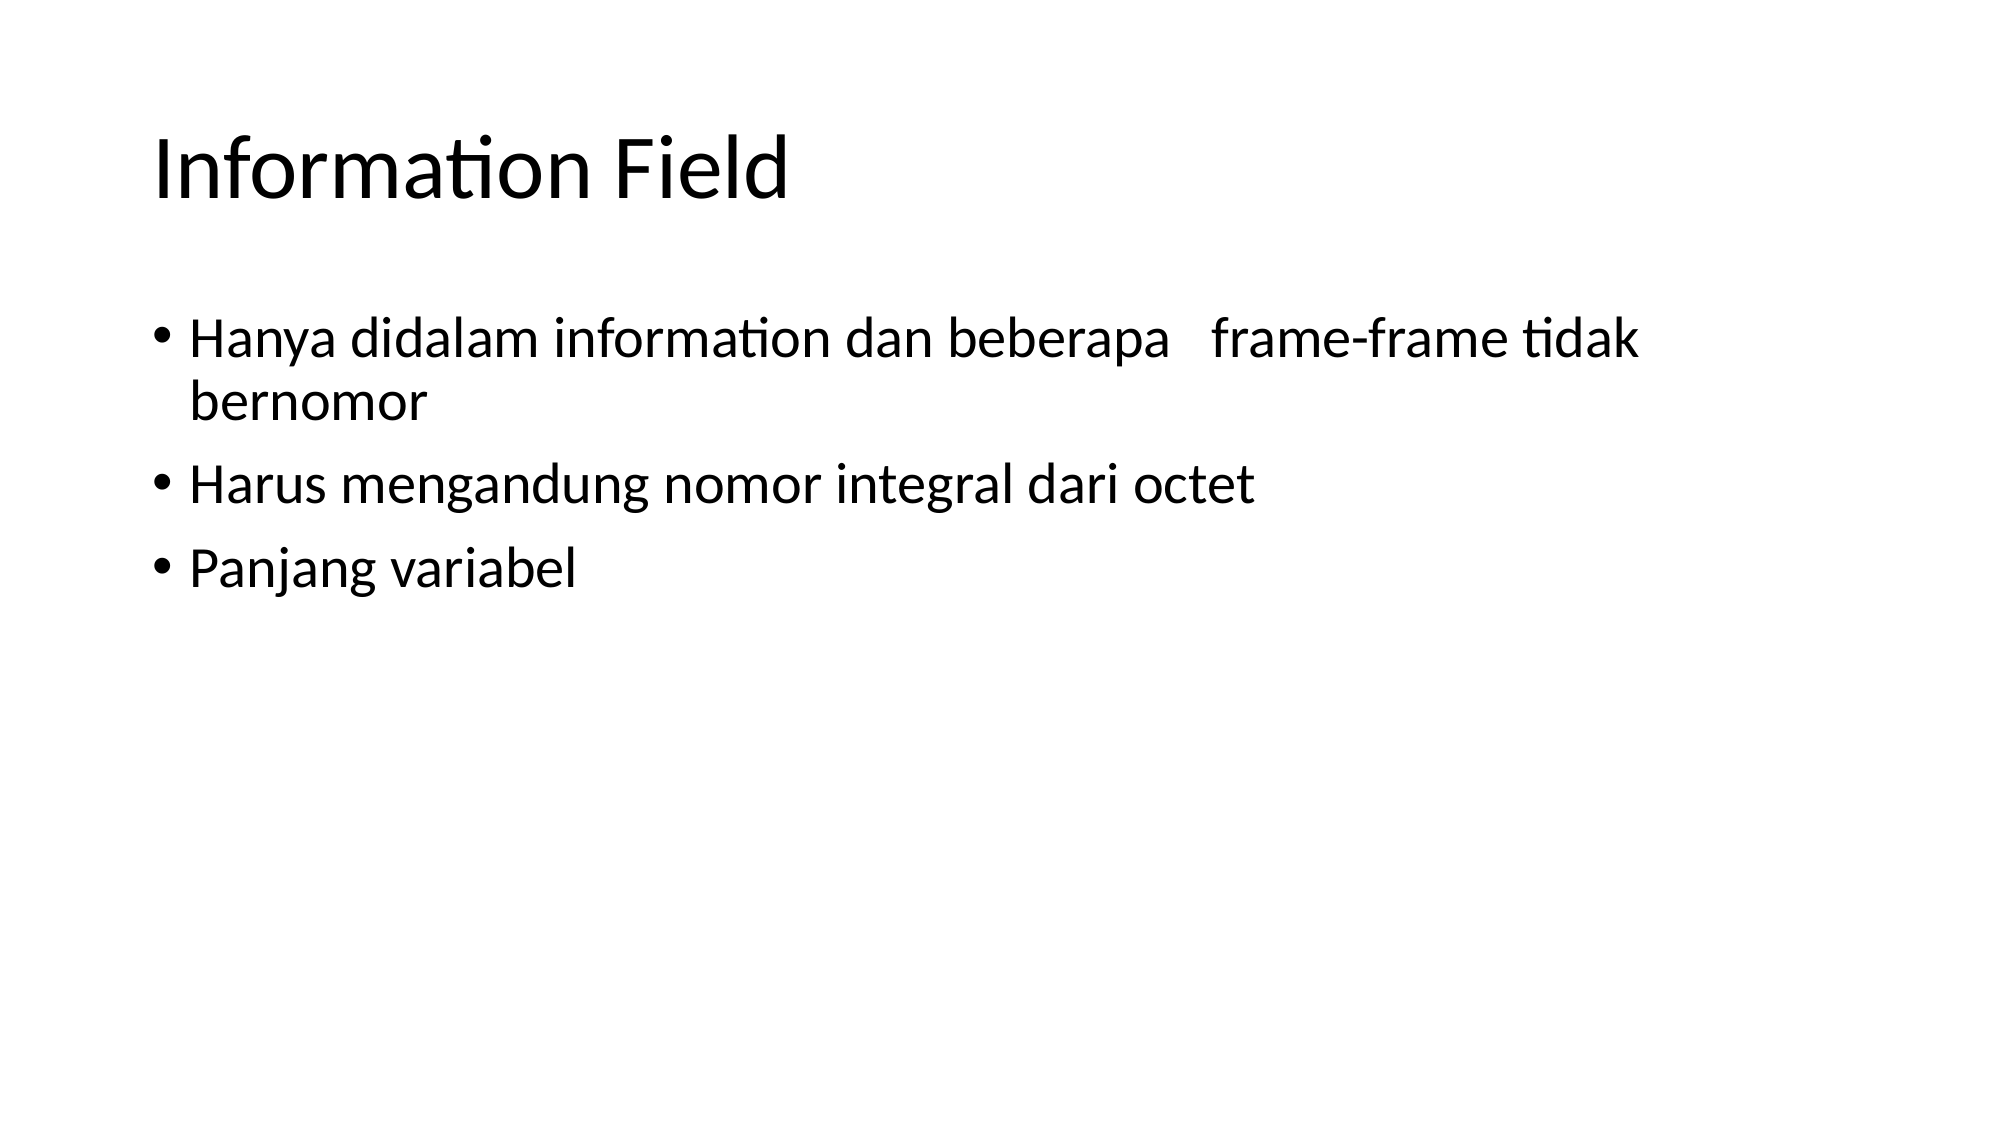

# Information Field
Hanya didalam information dan beberapa   frame-frame tidak bernomor
Harus mengandung nomor integral dari octet
Panjang variabel